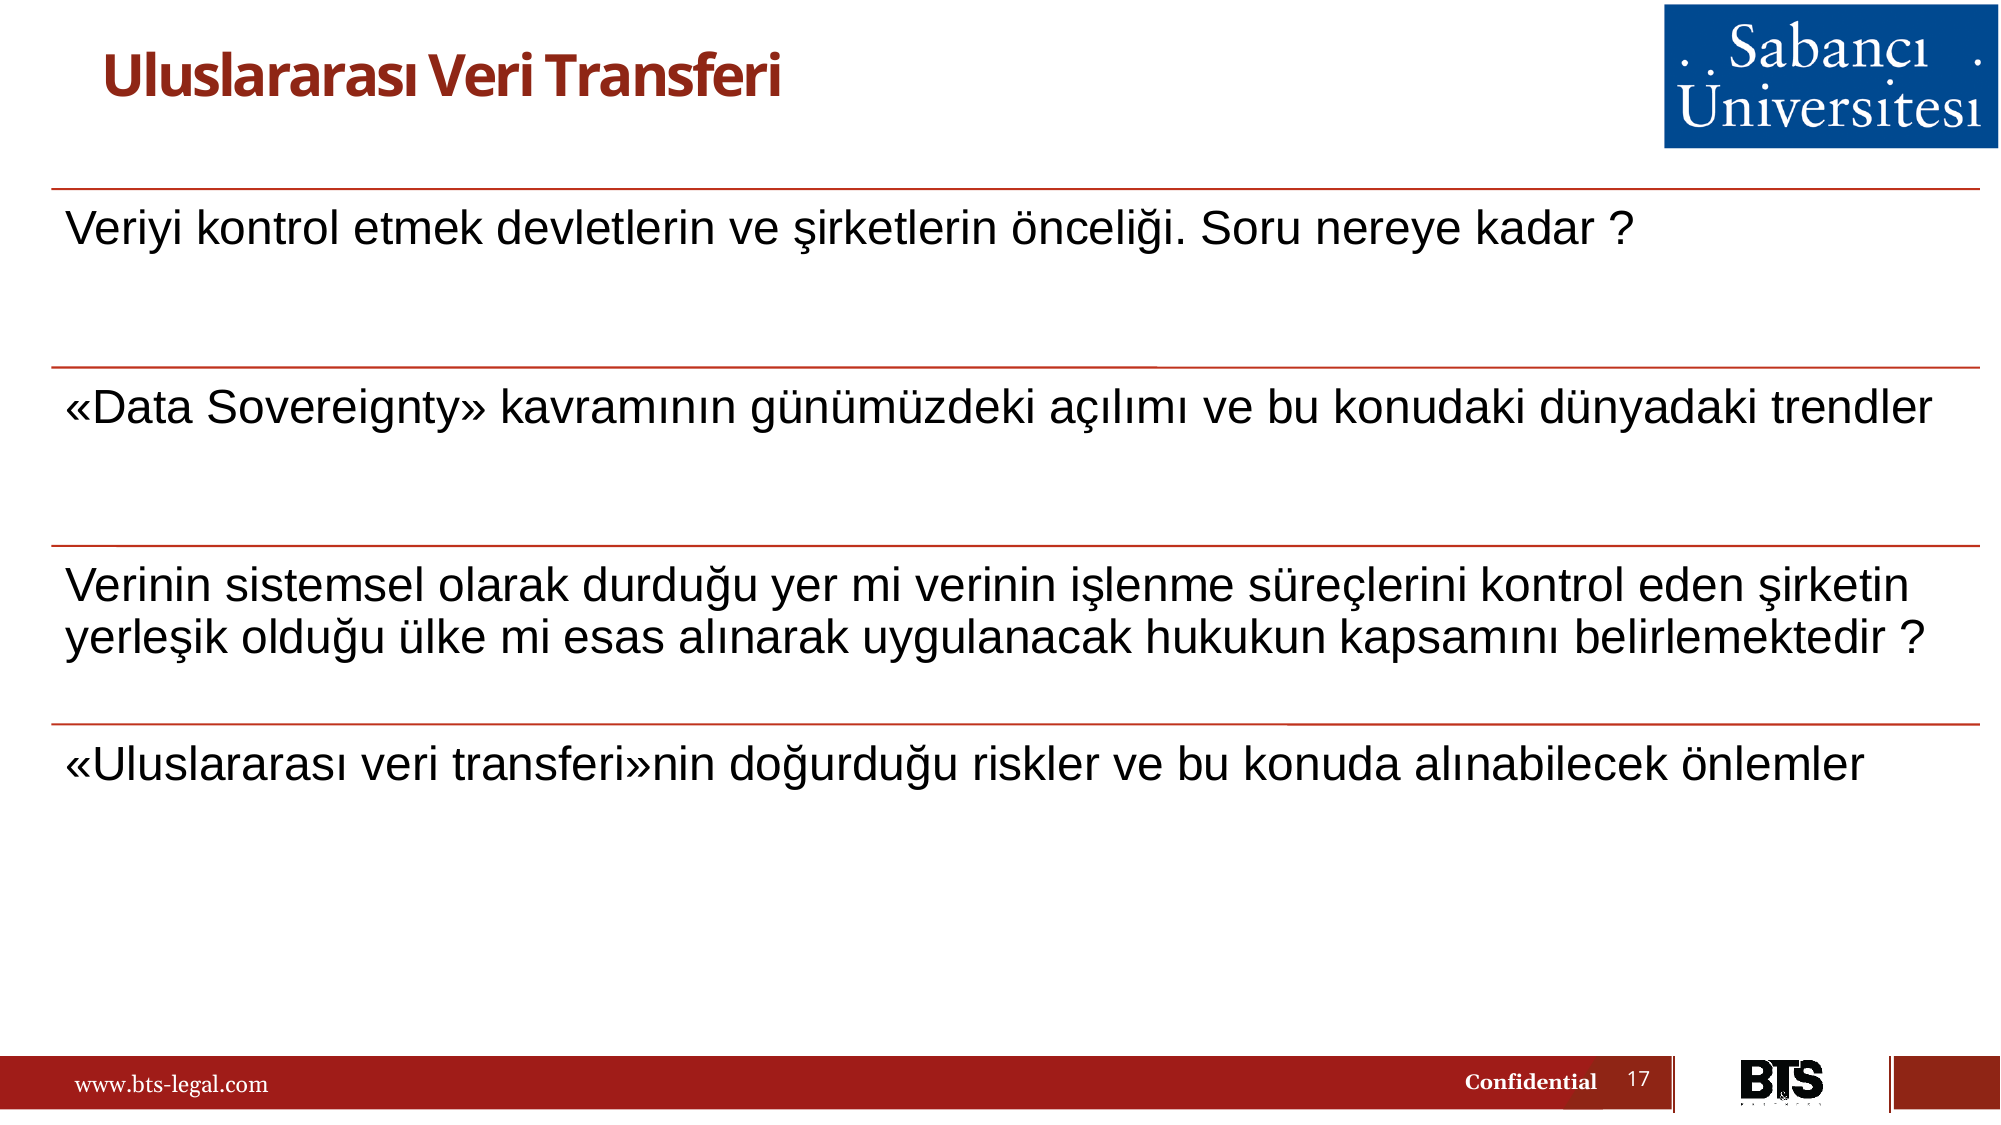

# Uluslararası Veri Transferi
Veriyi kontrol etmek devletlerin ve şirketlerin önceliği. Soru nereye kadar ?
«Data Sovereignty» kavramının günümüzdeki açılımı ve bu konudaki dünyadaki trendler
Verinin sistemsel olarak durduğu yer mi verinin işlenme süreçlerini kontrol eden şirketin yerleşik olduğu ülke mi esas alınarak uygulanacak hukukun kapsamını belirlemektedir ?
«Uluslararası veri transferi»nin doğurduğu riskler ve bu konuda alınabilecek önlemler
17